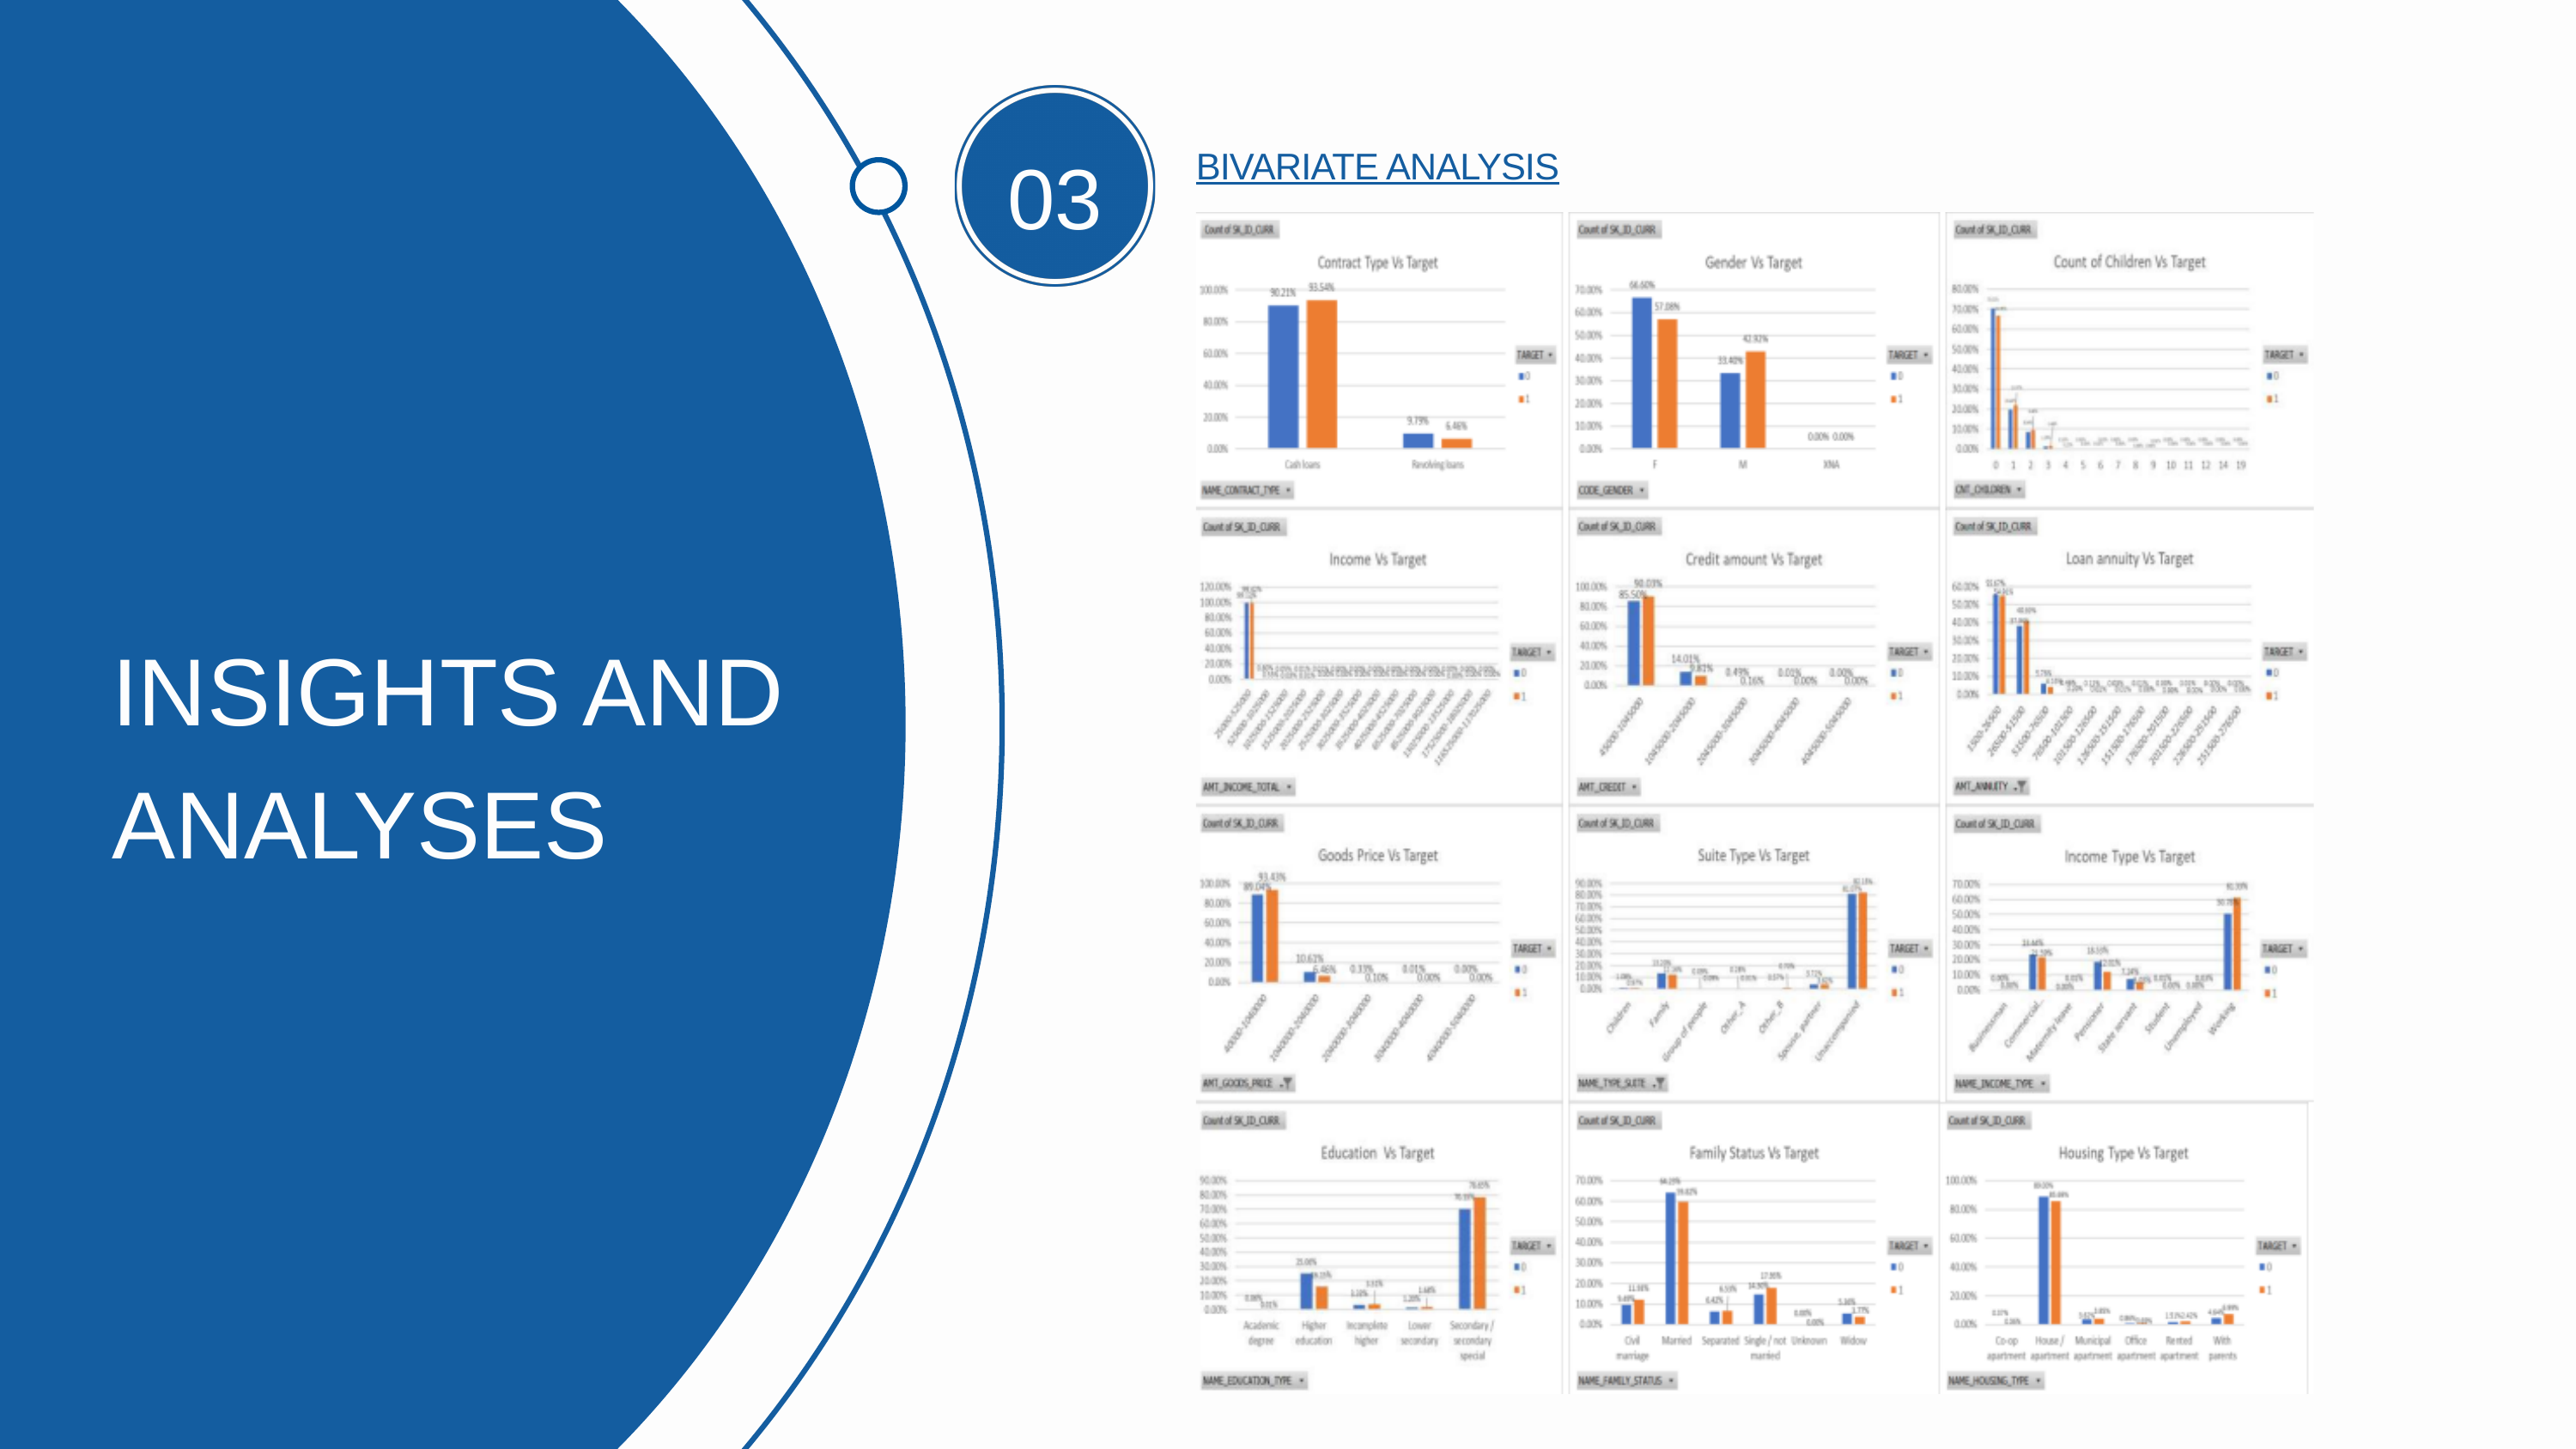

03
BIVARIATE ANALYSIS

INSIGHTS AND ANALYSES
04